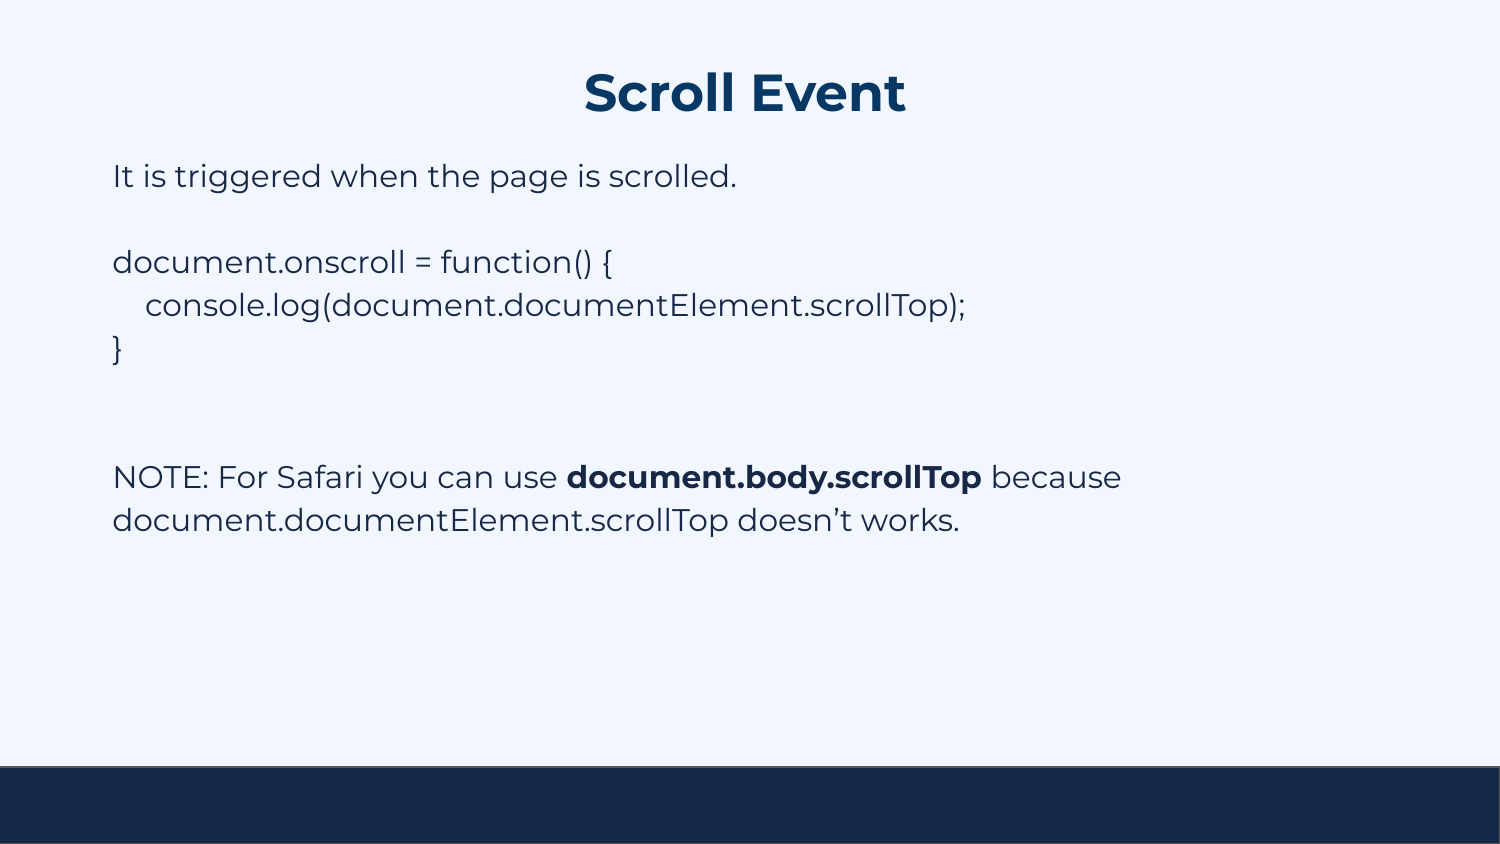

# Scroll Event
It is triggered when the page is scrolled.

document.onscroll = function() {
    console.log(document.documentElement.scrollTop);
}

NOTE: For Safari you can use document.body.scrollTop because document.documentElement.scrollTop doesn’t works.